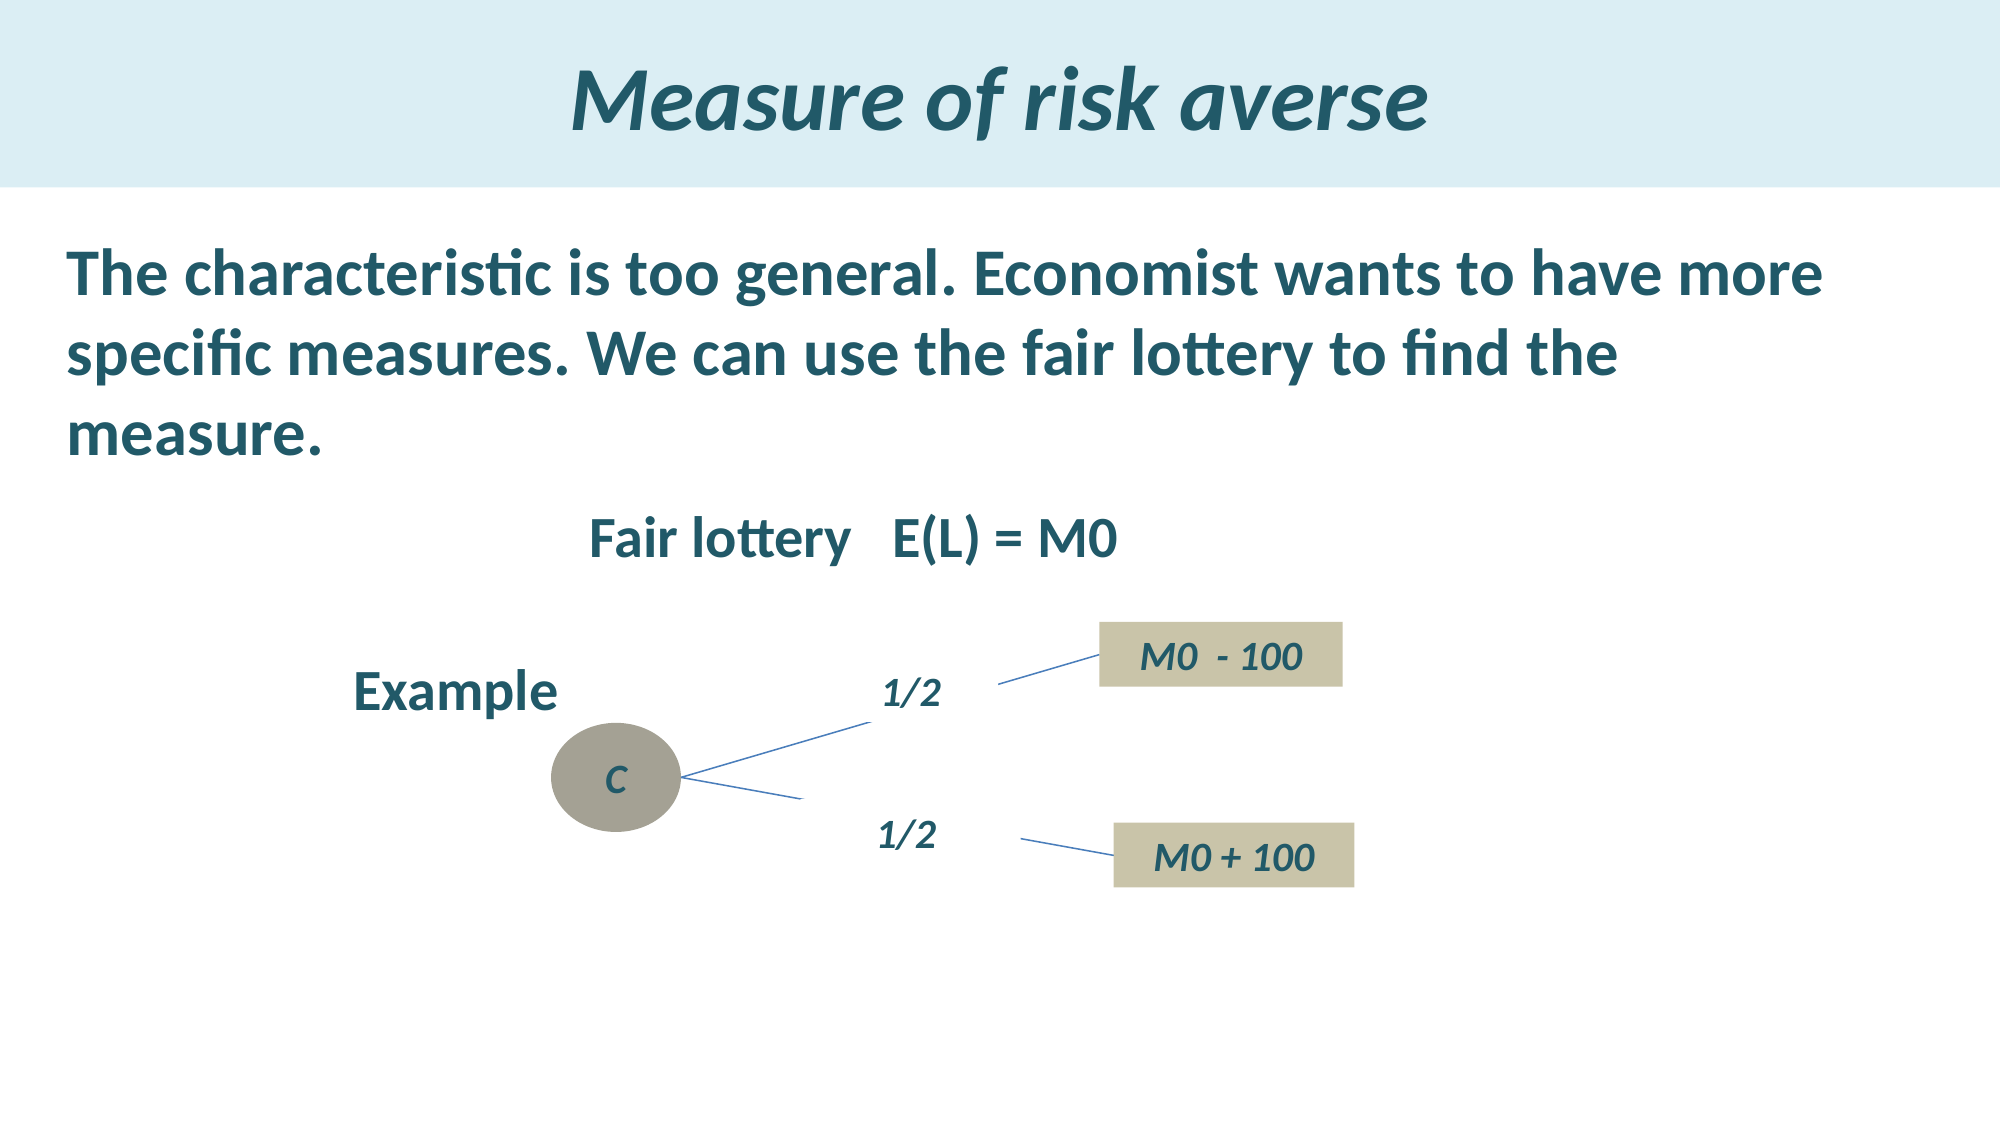

# Measure of risk averse
The characteristic is too general. Economist wants to have more specific measures. We can use the fair lottery to find the measure.
Fair lottery   E(L) = M0
M0  - 100
1/2
C
1/2
M0 + 100
Example